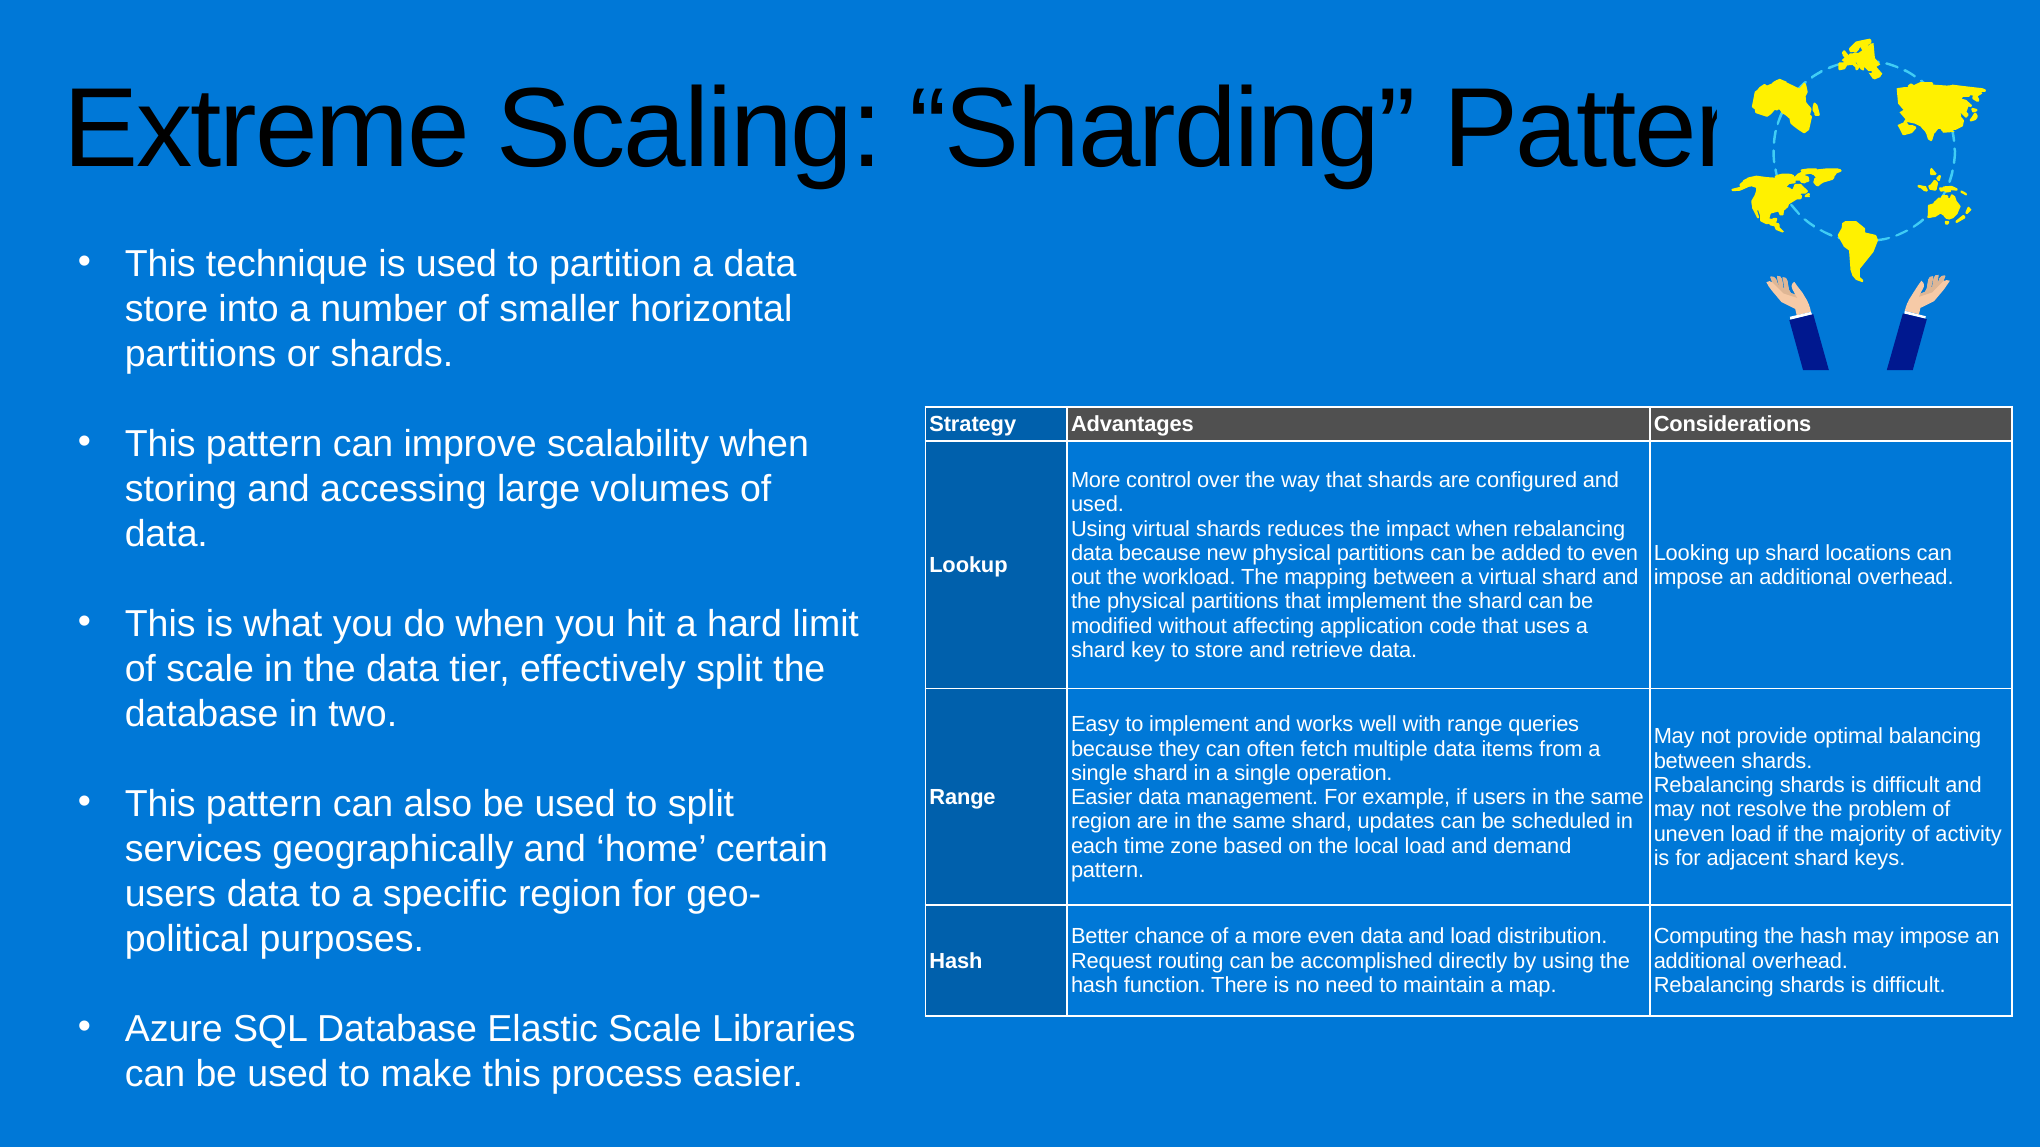

# Extreme Scaling: “Sharding” Pattern
This technique is used to partition a data store into a number of smaller horizontal partitions or shards.

This pattern can improve scalability when storing and accessing large volumes of data.

This is what you do when you hit a hard limit of scale in the data tier, effectively split the database in two.

This pattern can also be used to split services geographically and ‘home’ certain users data to a specific region for geo-political purposes.

Azure SQL Database Elastic Scale Libraries can be used to make this process easier.

| Strategy | Advantages | Considerations |
| --- | --- | --- |
| Lookup | More control over the way that shards are configured and used. Using virtual shards reduces the impact when rebalancing data because new physical partitions can be added to even out the workload. The mapping between a virtual shard and the physical partitions that implement the shard can be modified without affecting application code that uses a shard key to store and retrieve data. | Looking up shard locations can impose an additional overhead. |
| Range | Easy to implement and works well with range queries because they can often fetch multiple data items from a single shard in a single operation. Easier data management. For example, if users in the same region are in the same shard, updates can be scheduled in each time zone based on the local load and demand pattern. | May not provide optimal balancing between shards. Rebalancing shards is difficult and may not resolve the problem of uneven load if the majority of activity is for adjacent shard keys. |
| Hash | Better chance of a more even data and load distribution. Request routing can be accomplished directly by using the hash function. There is no need to maintain a map. | Computing the hash may impose an additional overhead. Rebalancing shards is difficult. |